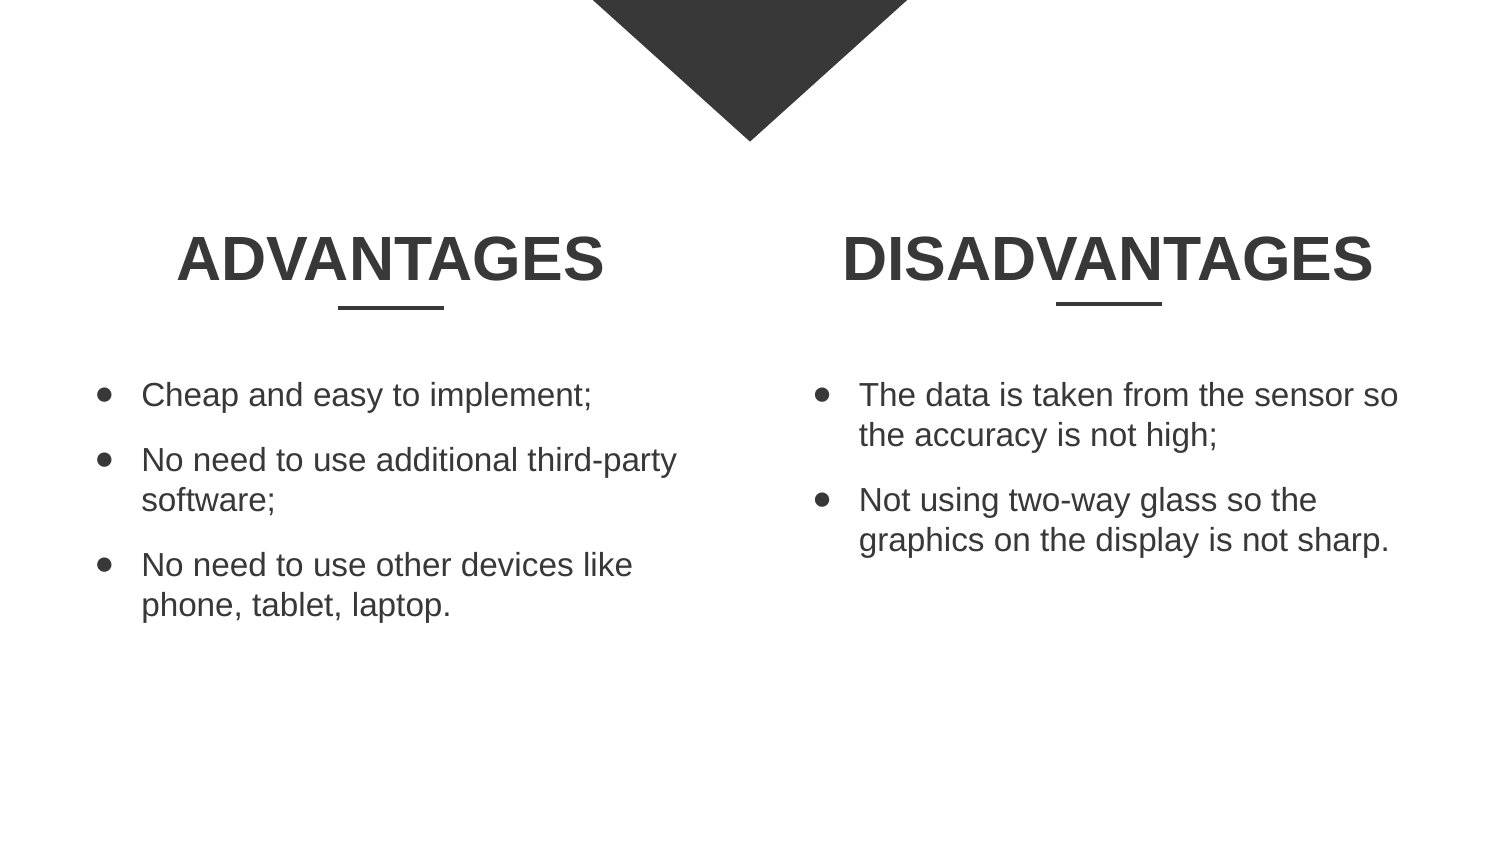

# ADVANTAGES
DISADVANTAGES
Cheap and easy to implement;
No need to use additional third-party software;
No need to use other devices like phone, tablet, laptop.
The data is taken from the sensor so the accuracy is not high;
Not using two-way glass so the graphics on the display is not sharp.